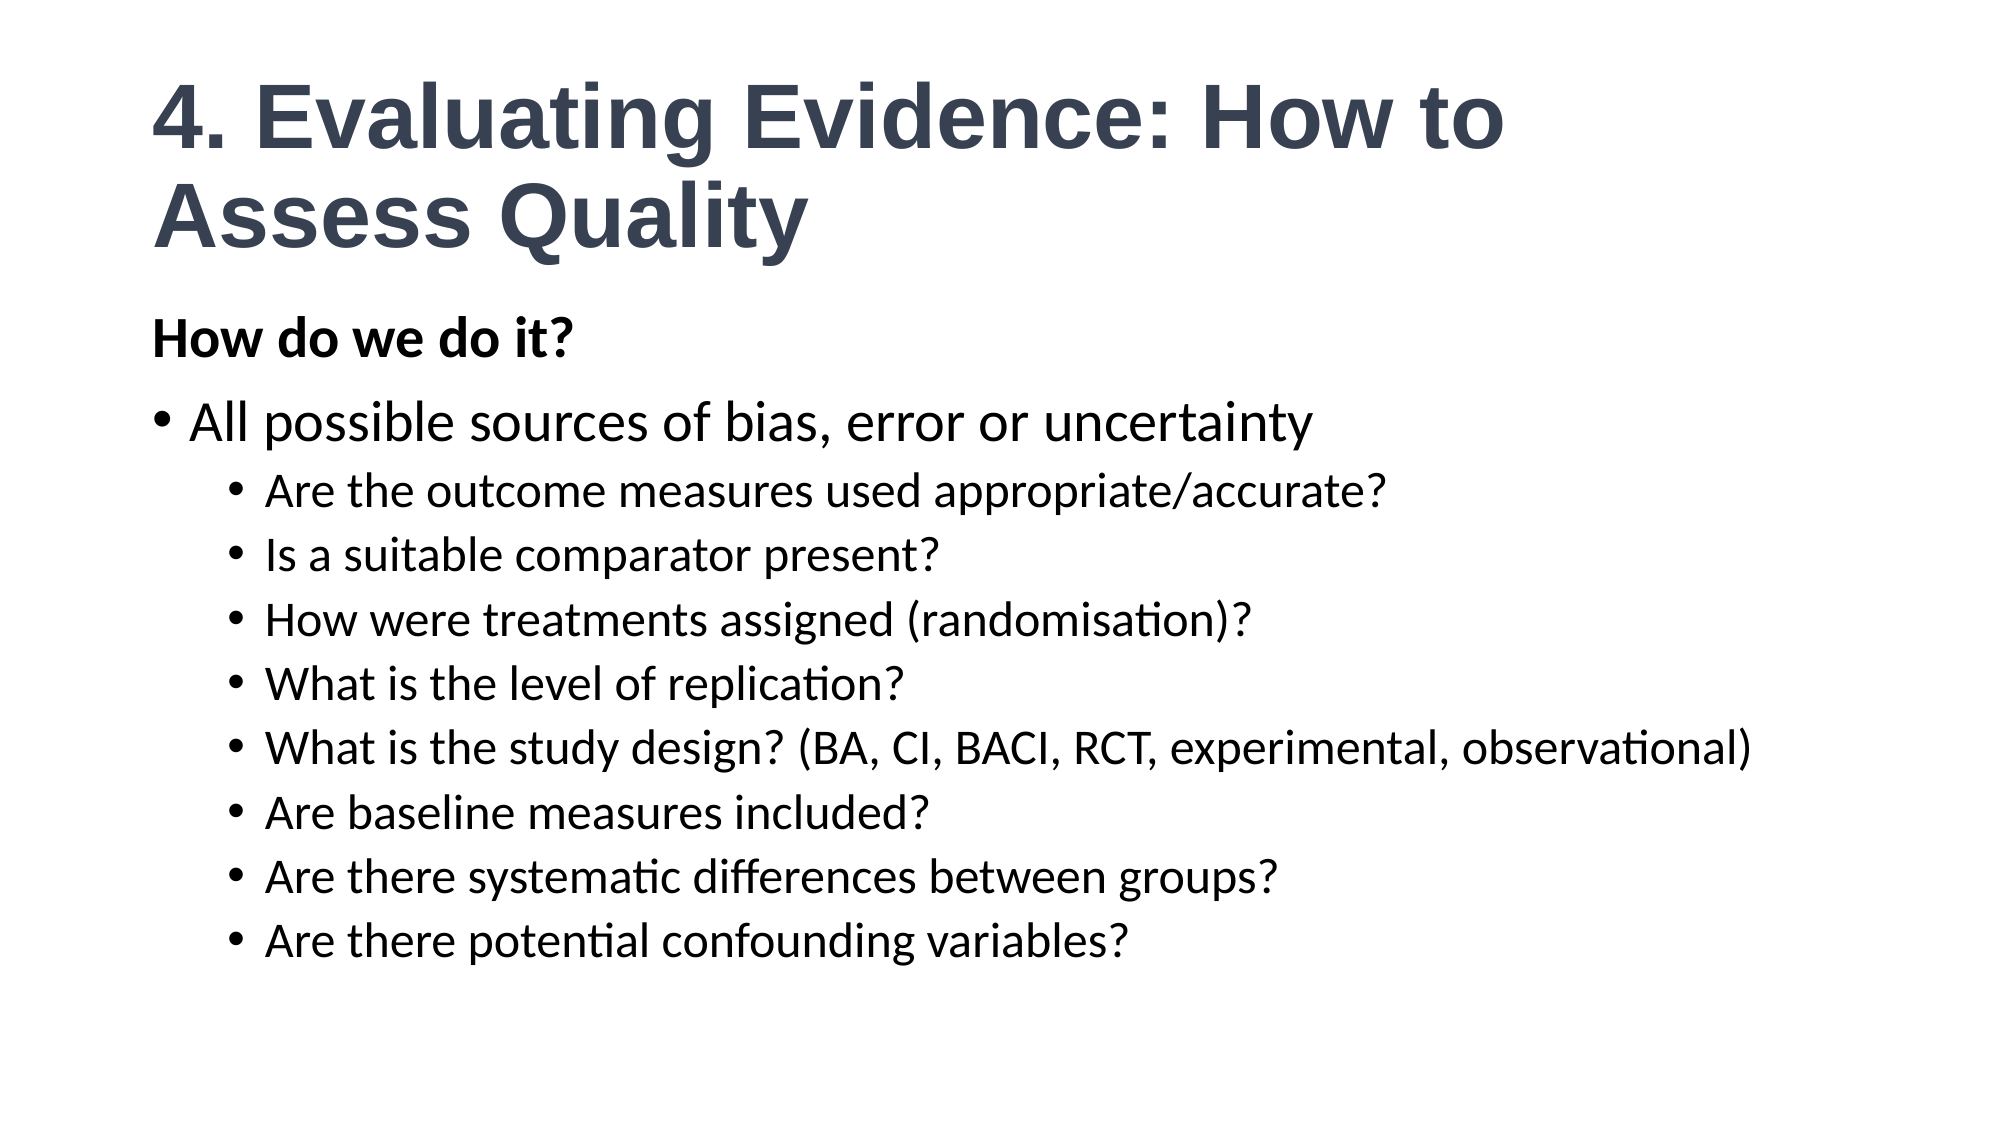

# 4. Evaluating Evidence: How to Assess Quality
How do we do it?
All possible sources of bias, error or uncertainty
Are the outcome measures used appropriate/accurate?
Is a suitable comparator present?
How were treatments assigned (randomisation)?
What is the level of replication?
What is the study design? (BA, CI, BACI, RCT, experimental, observational)
Are baseline measures included?
Are there systematic differences between groups?
Are there potential confounding variables?